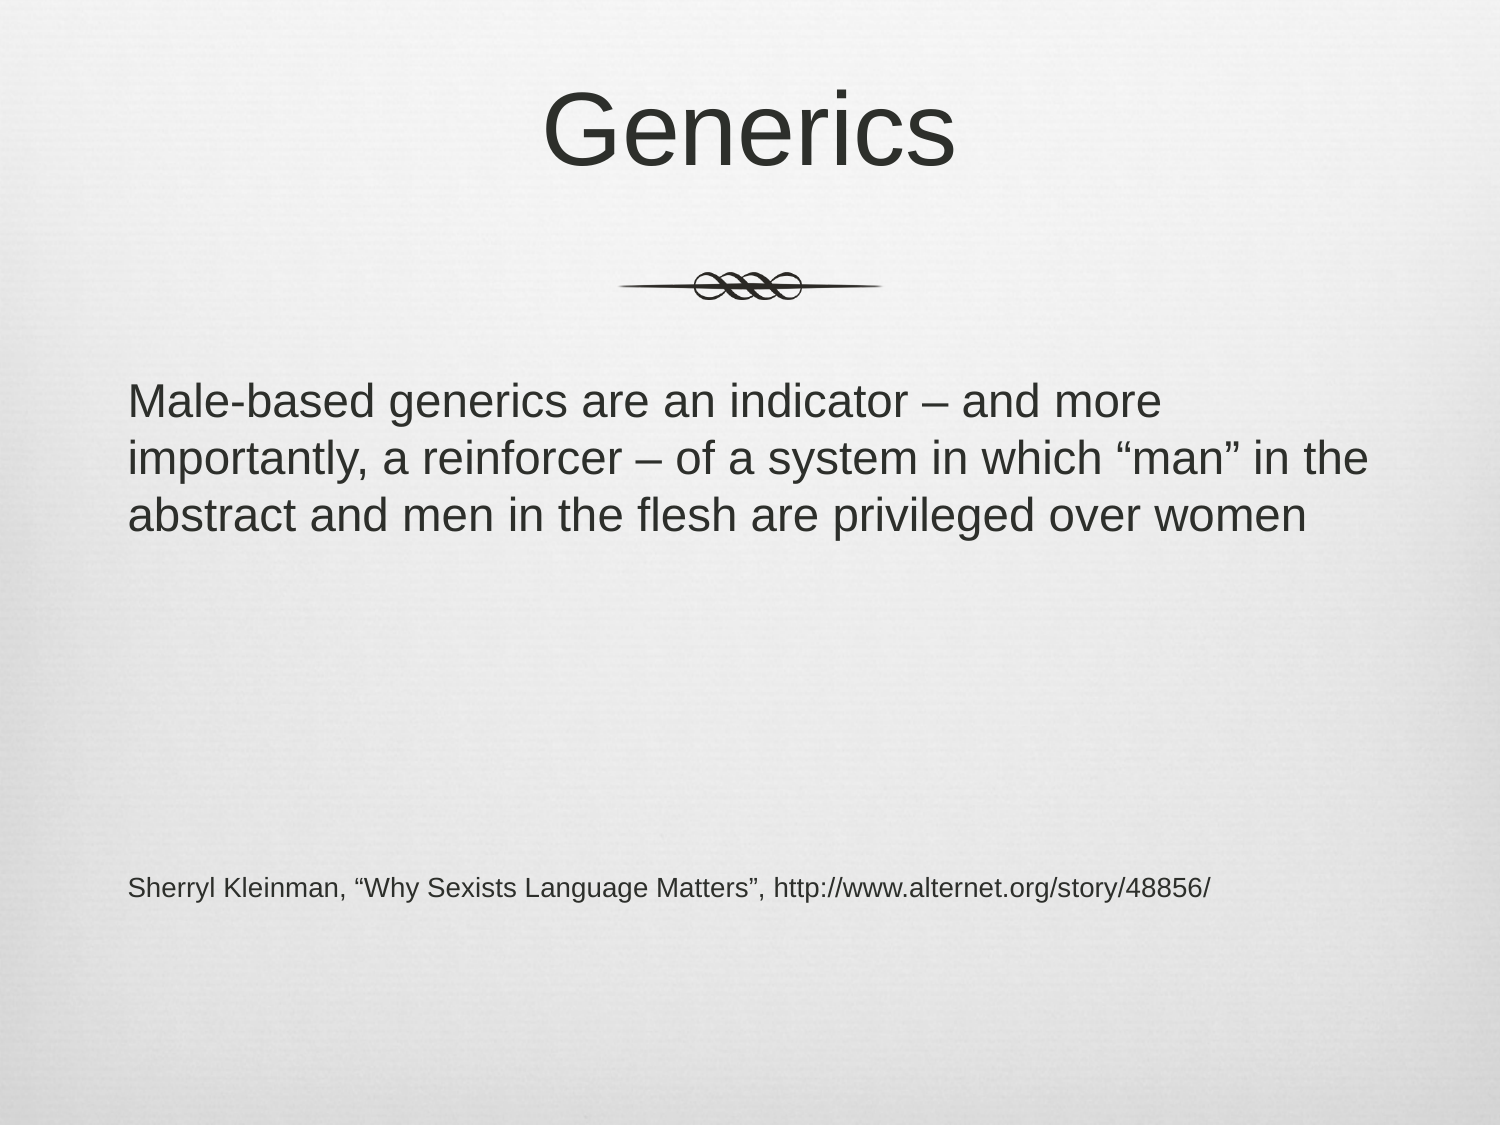

# Generics
Male-based generics are an indicator – and more importantly, a reinforcer – of a system in which “man” in the abstract and men in the flesh are privileged over women

Sherryl Kleinman, “Why Sexists Language Matters”, http://www.alternet.org/story/48856/